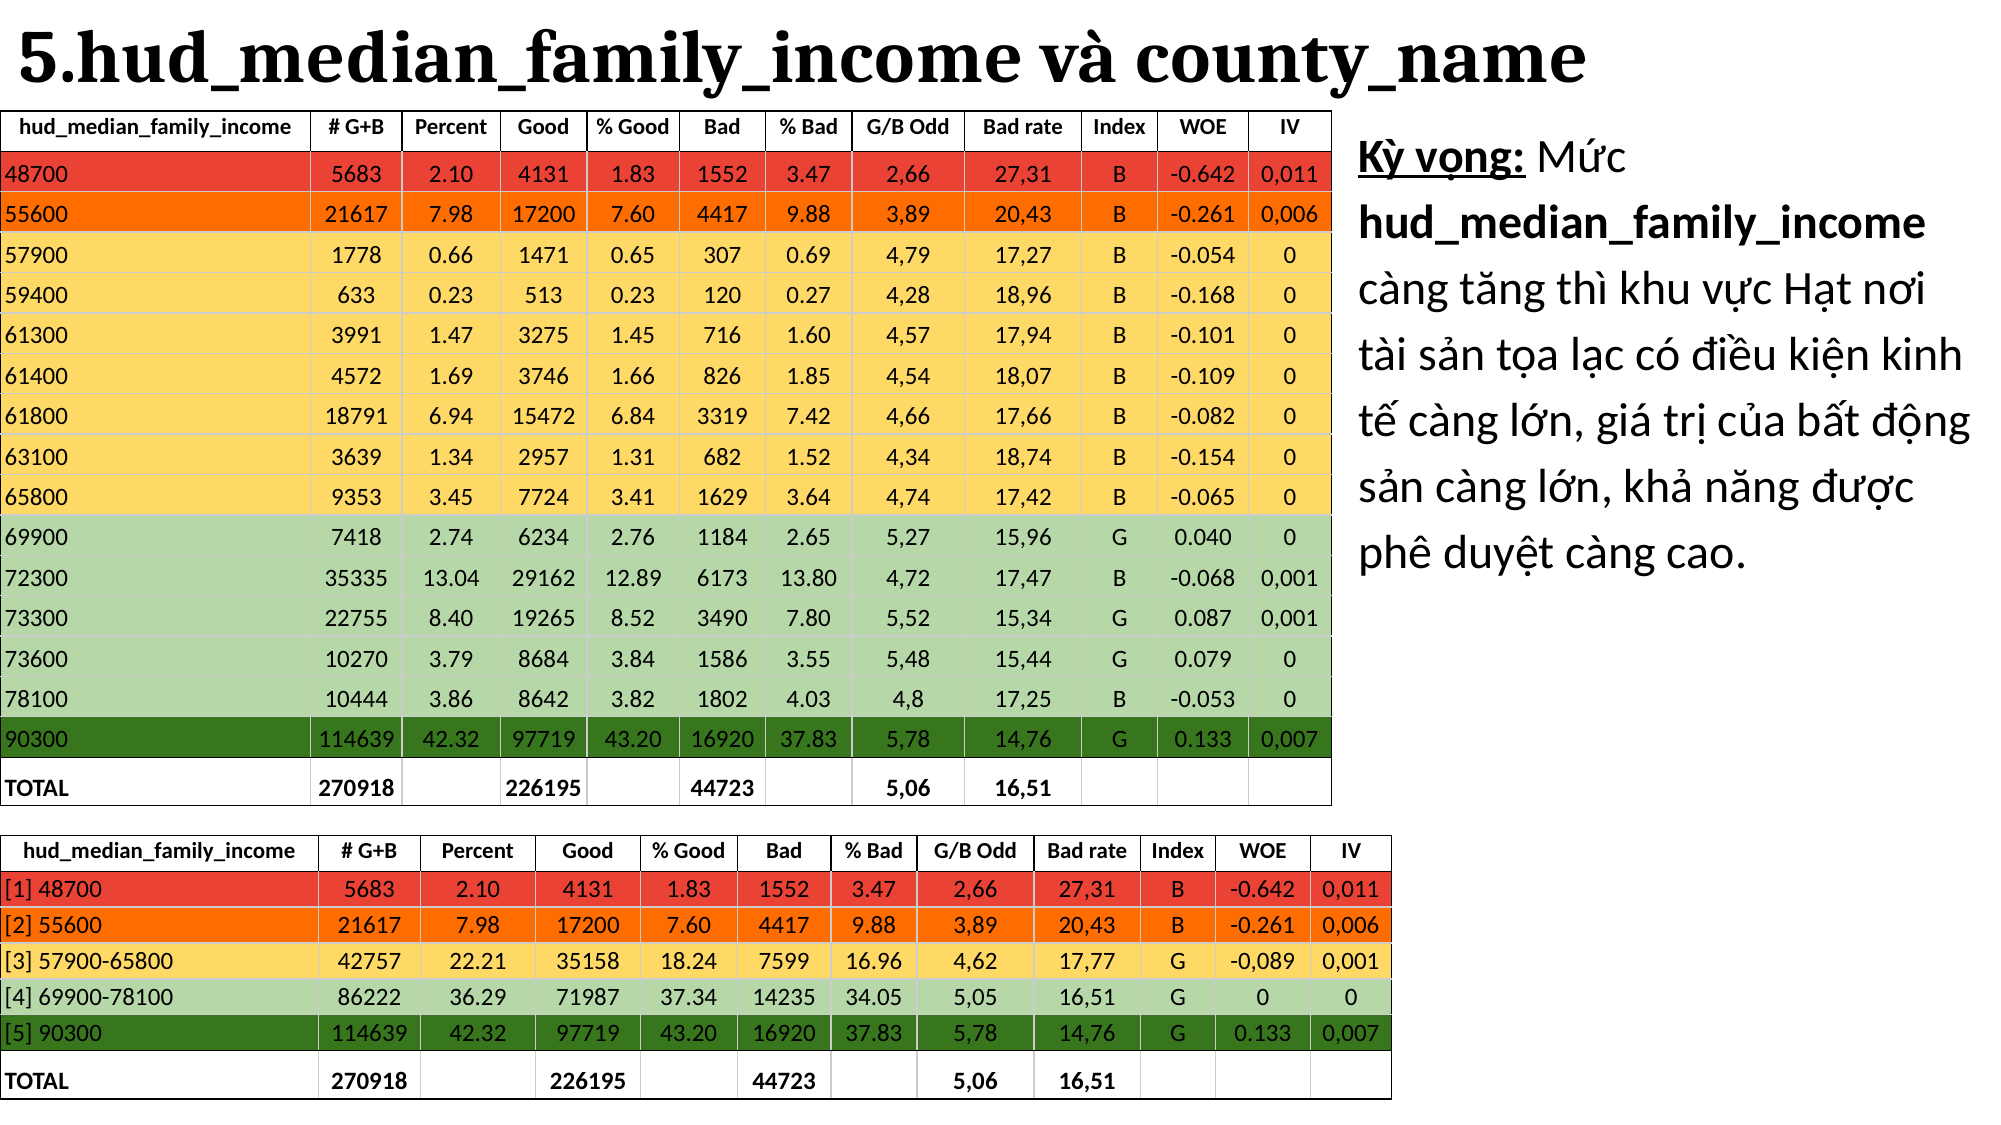

# 5.hud_median_family_income và county_name
Kỳ vọng: Mức hud_median_family_income càng tăng thì khu vực Hạt nơi tài sản tọa lạc có điều kiện kinh tế càng lớn, giá trị của bất động sản càng lớn, khả năng được phê duyệt càng cao.
| hud\_median\_family\_income | # G+B | Percent | Good | % Good | Bad | % Bad | G/B Odd | Bad rate | Index | WOE | IV |
| --- | --- | --- | --- | --- | --- | --- | --- | --- | --- | --- | --- |
| 48700 | 5683 | 2.10 | 4131 | 1.83 | 1552 | 3.47 | 2,66 | 27,31 | B | -0.642 | 0,011 |
| 55600 | 21617 | 7.98 | 17200 | 7.60 | 4417 | 9.88 | 3,89 | 20,43 | B | -0.261 | 0,006 |
| 57900 | 1778 | 0.66 | 1471 | 0.65 | 307 | 0.69 | 4,79 | 17,27 | B | -0.054 | 0 |
| 59400 | 633 | 0.23 | 513 | 0.23 | 120 | 0.27 | 4,28 | 18,96 | B | -0.168 | 0 |
| 61300 | 3991 | 1.47 | 3275 | 1.45 | 716 | 1.60 | 4,57 | 17,94 | B | -0.101 | 0 |
| 61400 | 4572 | 1.69 | 3746 | 1.66 | 826 | 1.85 | 4,54 | 18,07 | B | -0.109 | 0 |
| 61800 | 18791 | 6.94 | 15472 | 6.84 | 3319 | 7.42 | 4,66 | 17,66 | B | -0.082 | 0 |
| 63100 | 3639 | 1.34 | 2957 | 1.31 | 682 | 1.52 | 4,34 | 18,74 | B | -0.154 | 0 |
| 65800 | 9353 | 3.45 | 7724 | 3.41 | 1629 | 3.64 | 4,74 | 17,42 | B | -0.065 | 0 |
| 69900 | 7418 | 2.74 | 6234 | 2.76 | 1184 | 2.65 | 5,27 | 15,96 | G | 0.040 | 0 |
| 72300 | 35335 | 13.04 | 29162 | 12.89 | 6173 | 13.80 | 4,72 | 17,47 | B | -0.068 | 0,001 |
| 73300 | 22755 | 8.40 | 19265 | 8.52 | 3490 | 7.80 | 5,52 | 15,34 | G | 0.087 | 0,001 |
| 73600 | 10270 | 3.79 | 8684 | 3.84 | 1586 | 3.55 | 5,48 | 15,44 | G | 0.079 | 0 |
| 78100 | 10444 | 3.86 | 8642 | 3.82 | 1802 | 4.03 | 4,8 | 17,25 | B | -0.053 | 0 |
| 90300 | 114639 | 42.32 | 97719 | 43.20 | 16920 | 37.83 | 5,78 | 14,76 | G | 0.133 | 0,007 |
| TOTAL | 270918 |  | 226195 |  | 44723 |  | 5,06 | 16,51 |  |  |  |
| hud\_median\_family\_income | # G+B | Percent | Good | % Good | Bad | % Bad | G/B Odd | Bad rate | Index | WOE | IV |
| --- | --- | --- | --- | --- | --- | --- | --- | --- | --- | --- | --- |
| [1] 48700 | 5683 | 2.10 | 4131 | 1.83 | 1552 | 3.47 | 2,66 | 27,31 | B | -0.642 | 0,011 |
| [2] 55600 | 21617 | 7.98 | 17200 | 7.60 | 4417 | 9.88 | 3,89 | 20,43 | B | -0.261 | 0,006 |
| [3] 57900-65800 | 42757 | 22.21 | 35158 | 18.24 | 7599 | 16.96 | 4,62 | 17,77 | G | -0,089 | 0,001 |
| [4] 69900-78100 | 86222 | 36.29 | 71987 | 37.34 | 14235 | 34.05 | 5,05 | 16,51 | G | 0 | 0 |
| [5] 90300 | 114639 | 42.32 | 97719 | 43.20 | 16920 | 37.83 | 5,78 | 14,76 | G | 0.133 | 0,007 |
| TOTAL | 270918 |  | 226195 |  | 44723 |  | 5,06 | 16,51 |  |  |  |